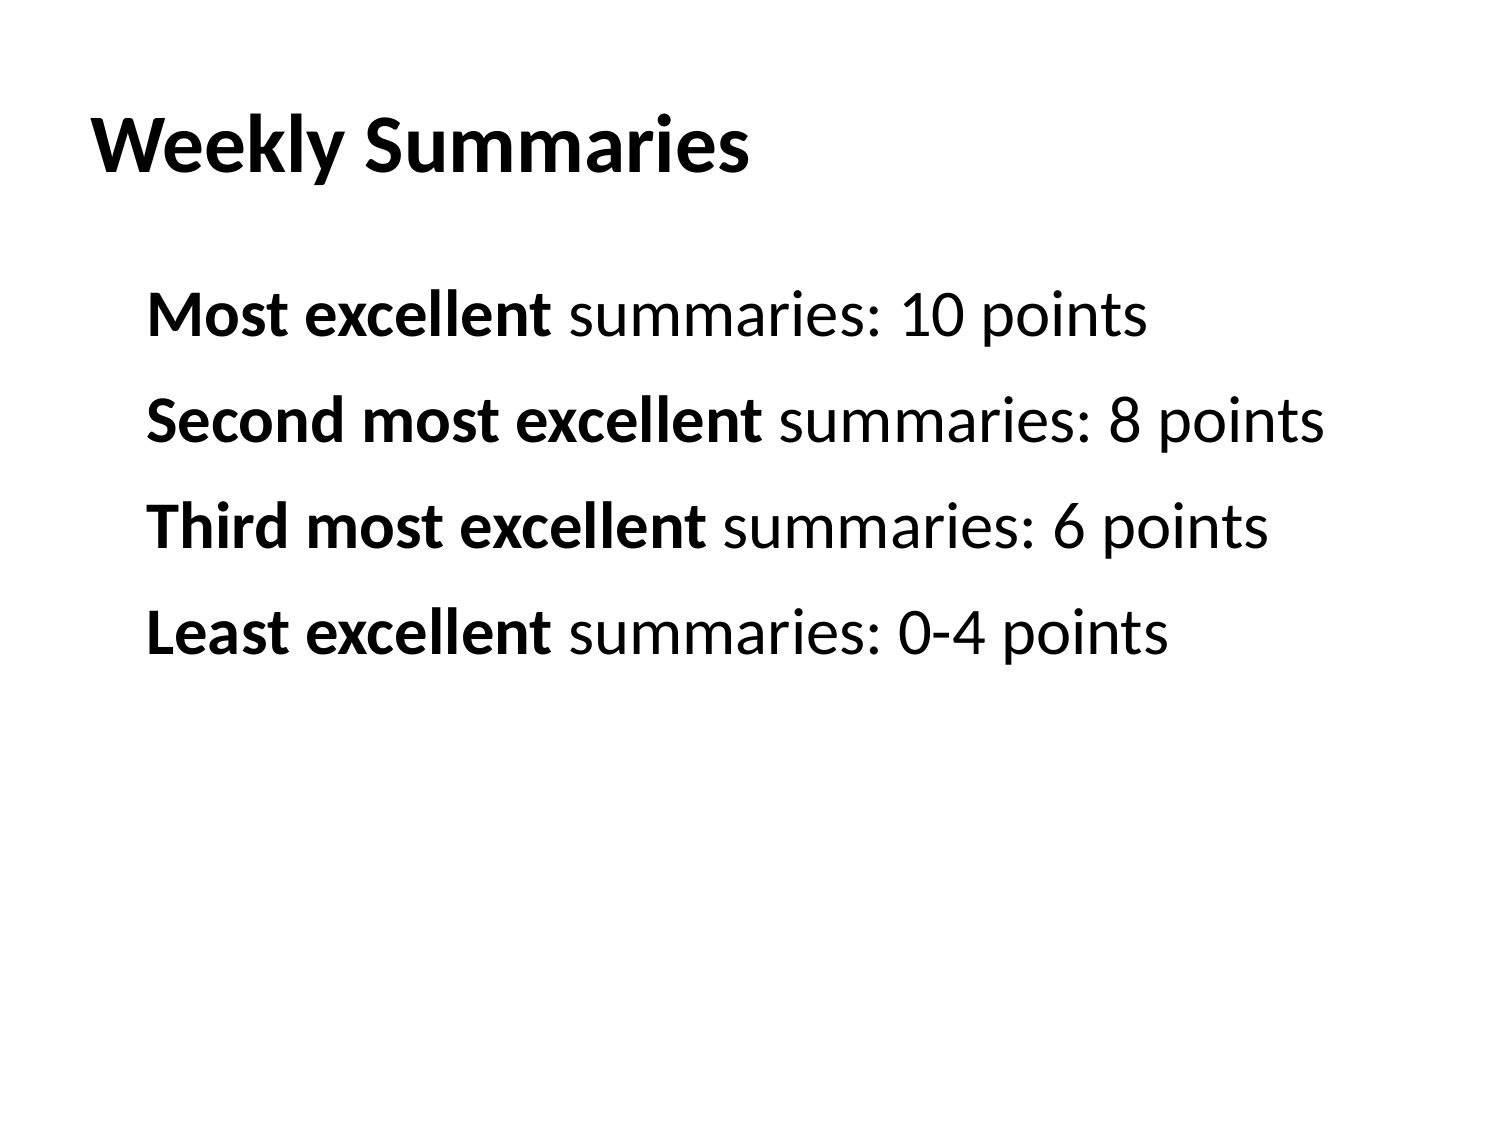

# Weekly Summaries
Most excellent summaries: 10 points
Second most excellent summaries: 8 points
Third most excellent summaries: 6 points
Least excellent summaries: 0-4 points